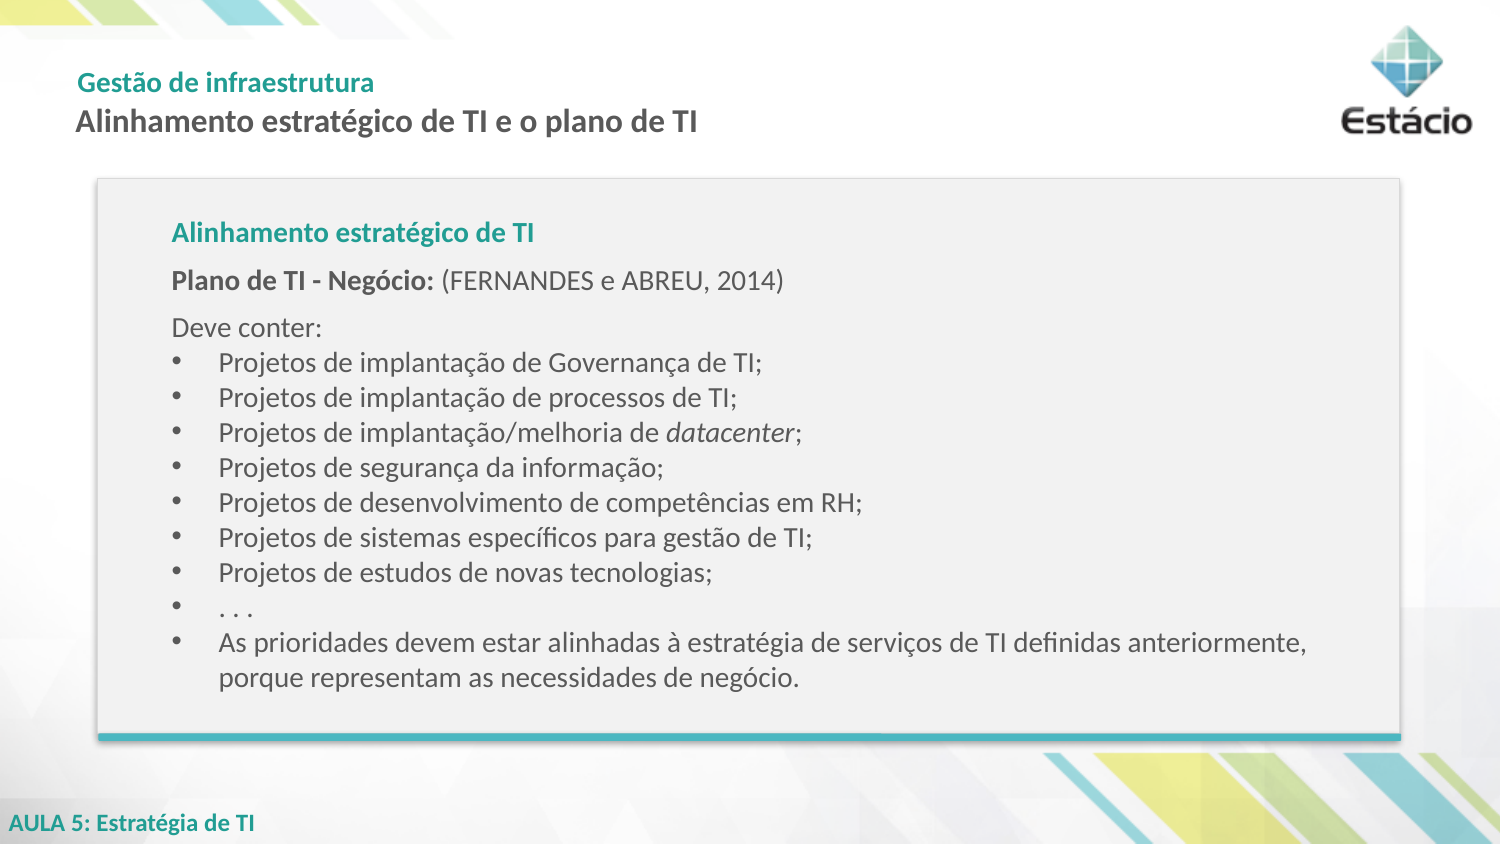

Alinhamento estratégico de TI e o plano de TI

Alinhamento estratégico de TI
Plano de TI - Negócio: (FERNANDES e ABREU, 2014)
Deve conter:
Projetos de implantação de Governança de TI;
Projetos de implantação de processos de TI;
Projetos de implantação/melhoria de datacenter;
Projetos de segurança da informação;
Projetos de desenvolvimento de competências em RH;
Projetos de sistemas específicos para gestão de TI;
Projetos de estudos de novas tecnologias;
. . .
As prioridades devem estar alinhadas à estratégia de serviços de TI definidas anteriormente, porque representam as necessidades de negócio.